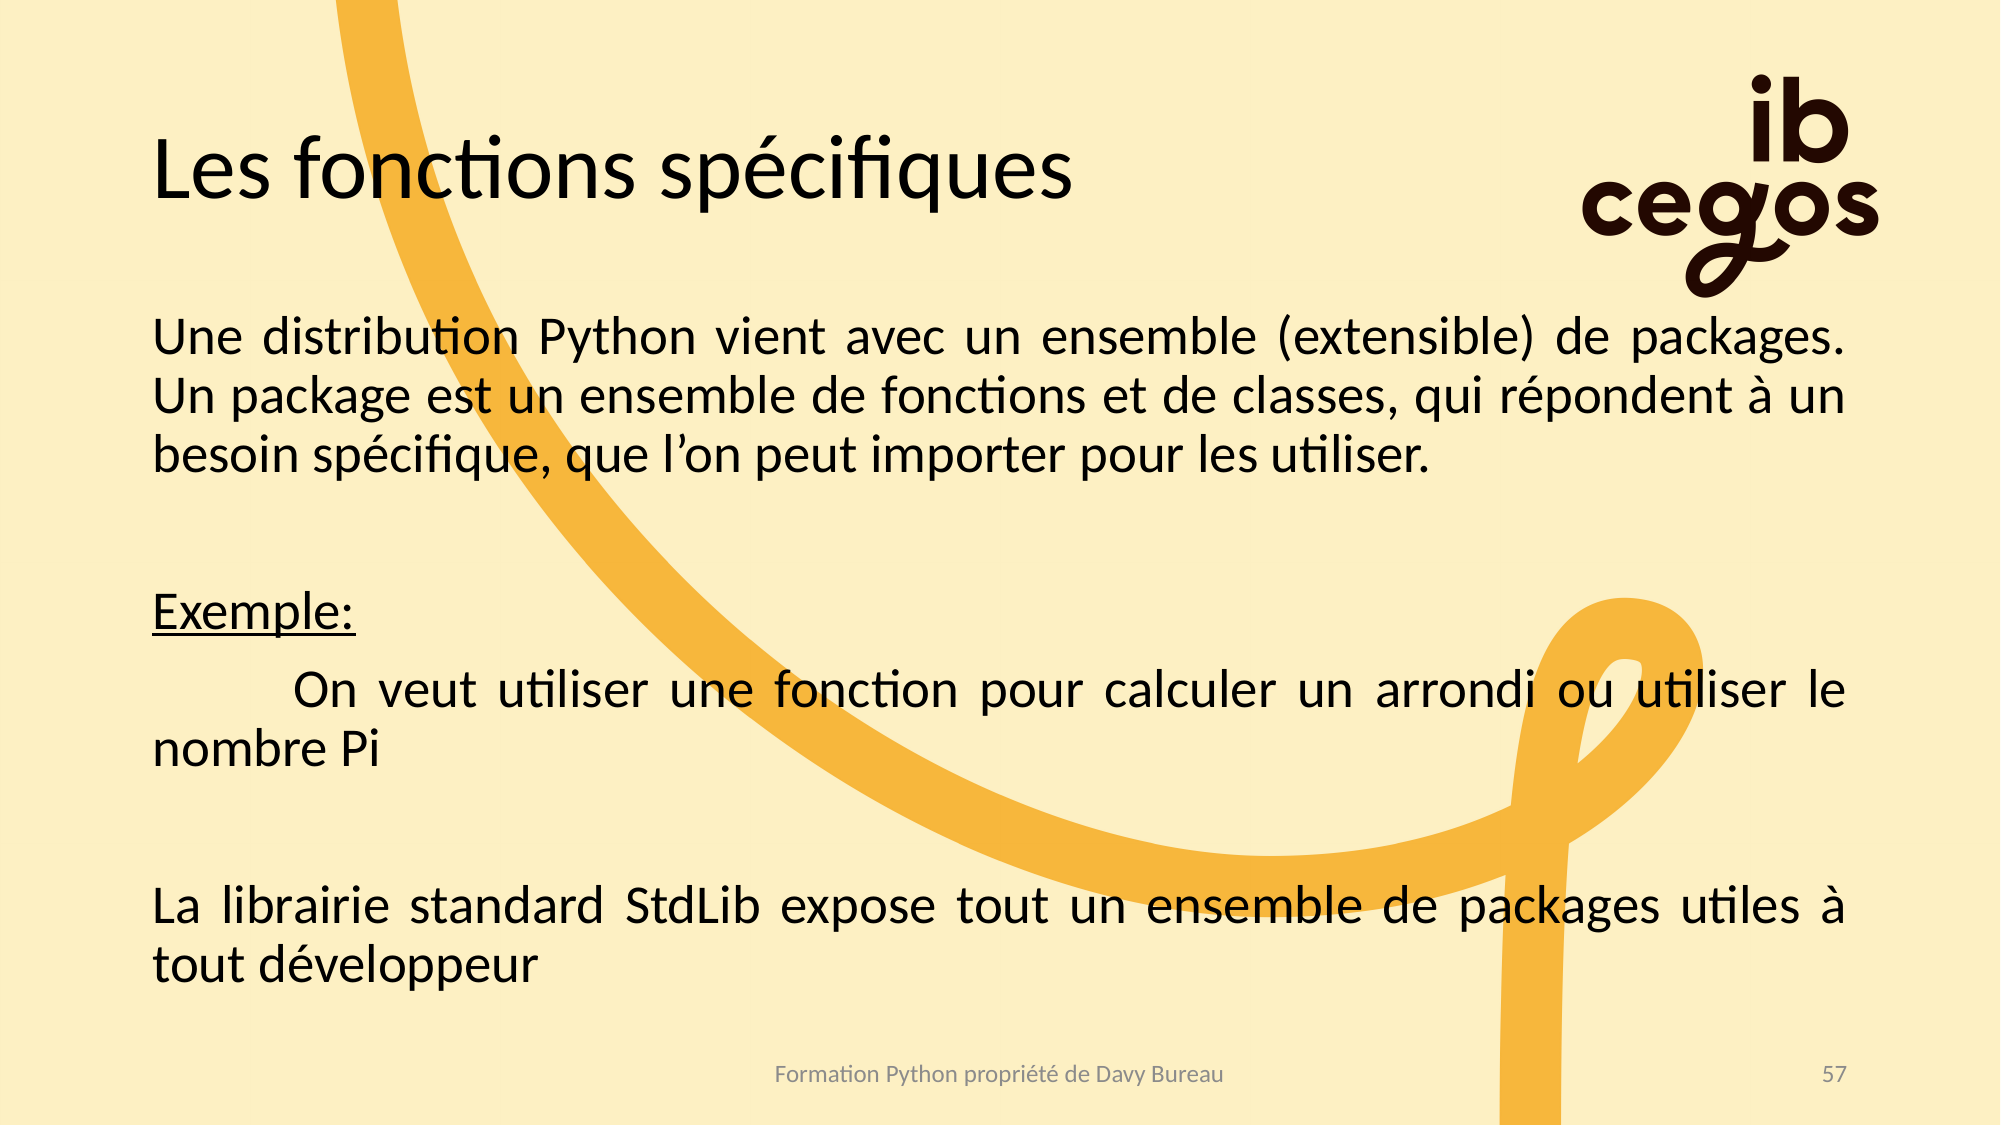

# Les fonctions spécifiques
Une distribution Python vient avec un ensemble (extensible) de packages. Un package est un ensemble de fonctions et de classes, qui répondent à un besoin spécifique, que l’on peut importer pour les utiliser.

Exemple:
	On veut utiliser une fonction pour calculer un arrondi ou utiliser le nombre Pi

La librairie standard StdLib expose tout un ensemble de packages utiles à tout développeur
Formation Python propriété de Davy Bureau
57